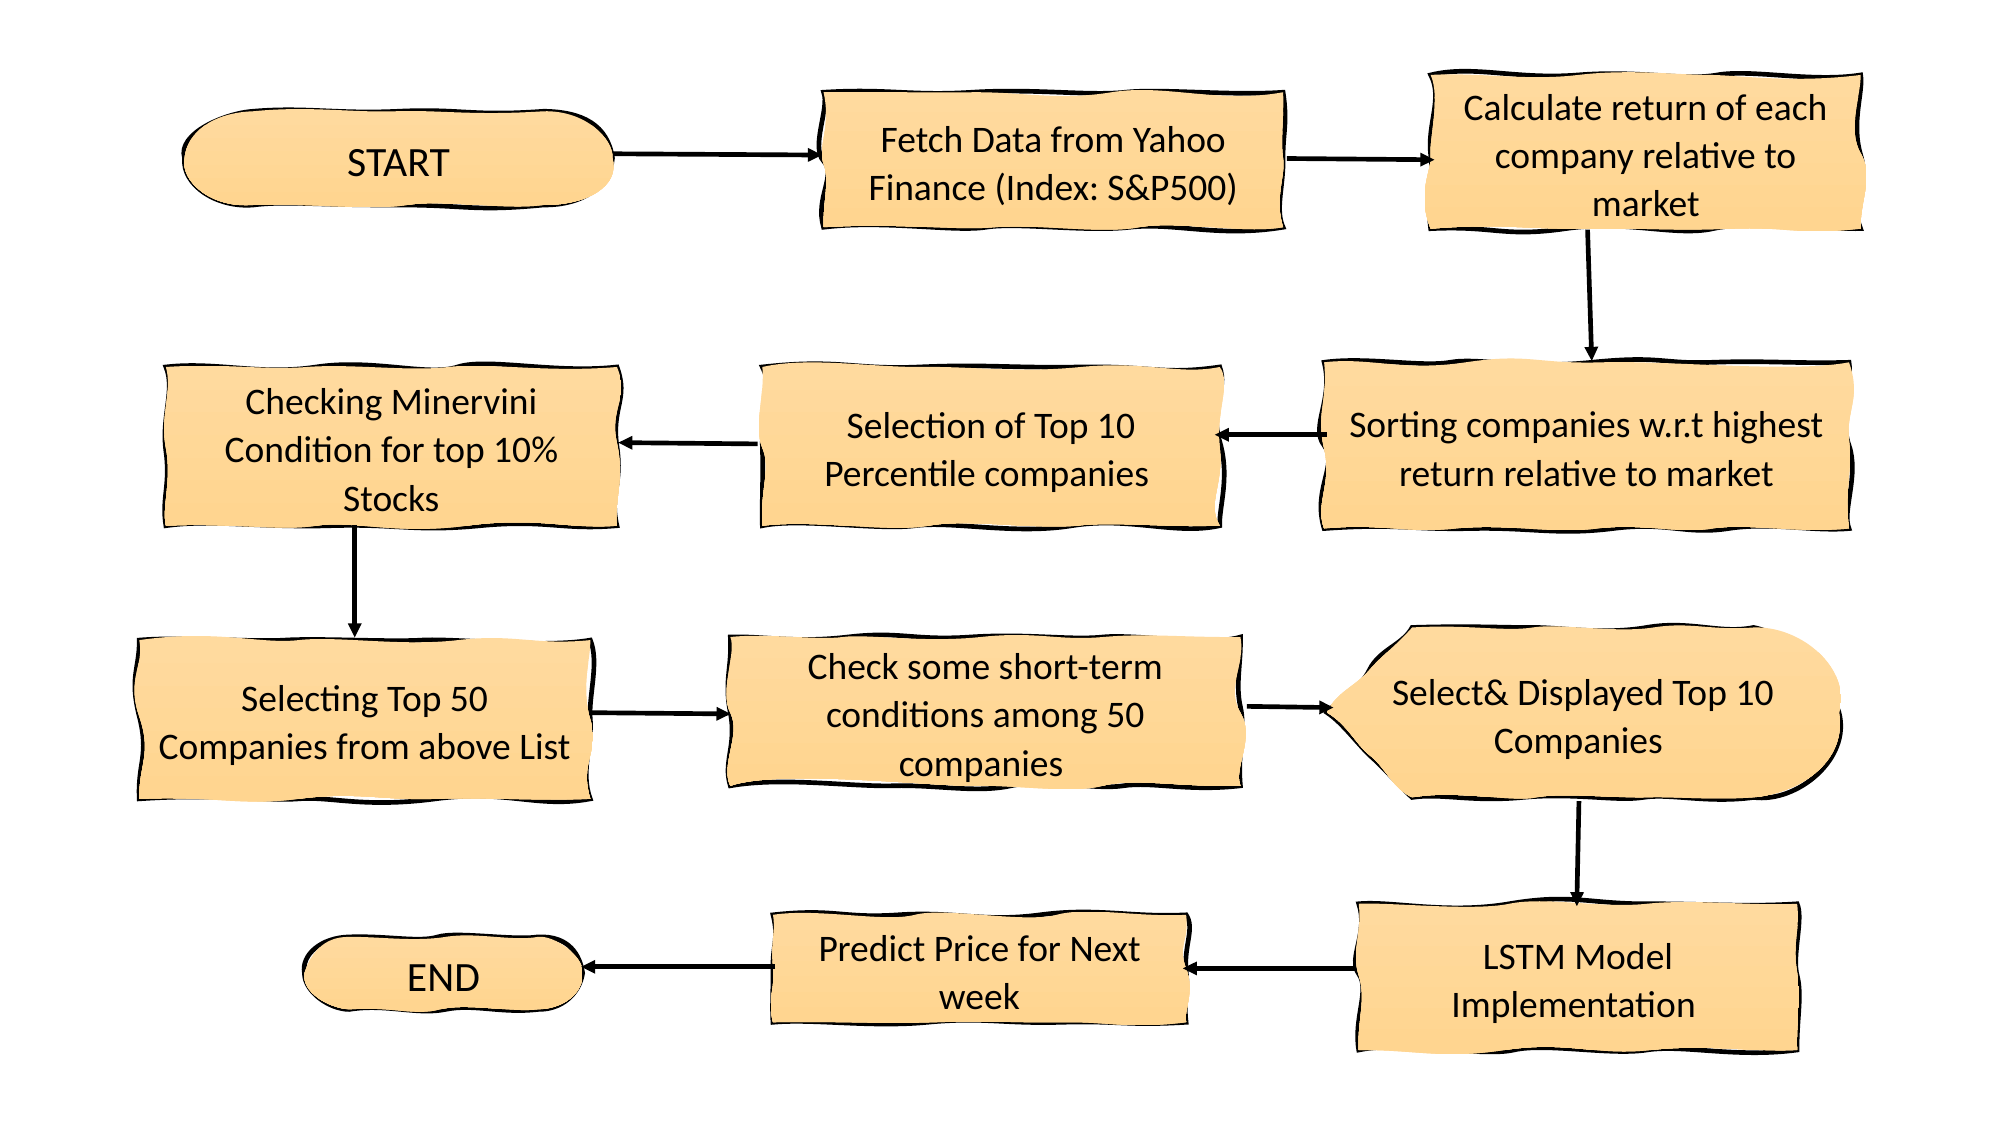

Calculate return of each company relative to market
Fetch Data from Yahoo Finance (Index: S&P500)
START
Sorting companies w.r.t highest return relative to market
Checking Minervini Condition for top 10% Stocks
Selection of Top 10 Percentile companies
Select& Displayed Top 10 Companies
Check some short-term conditions among 50 companies
Selecting Top 50 Companies from above List
LSTM Model Implementation
Predict Price for Next week
END